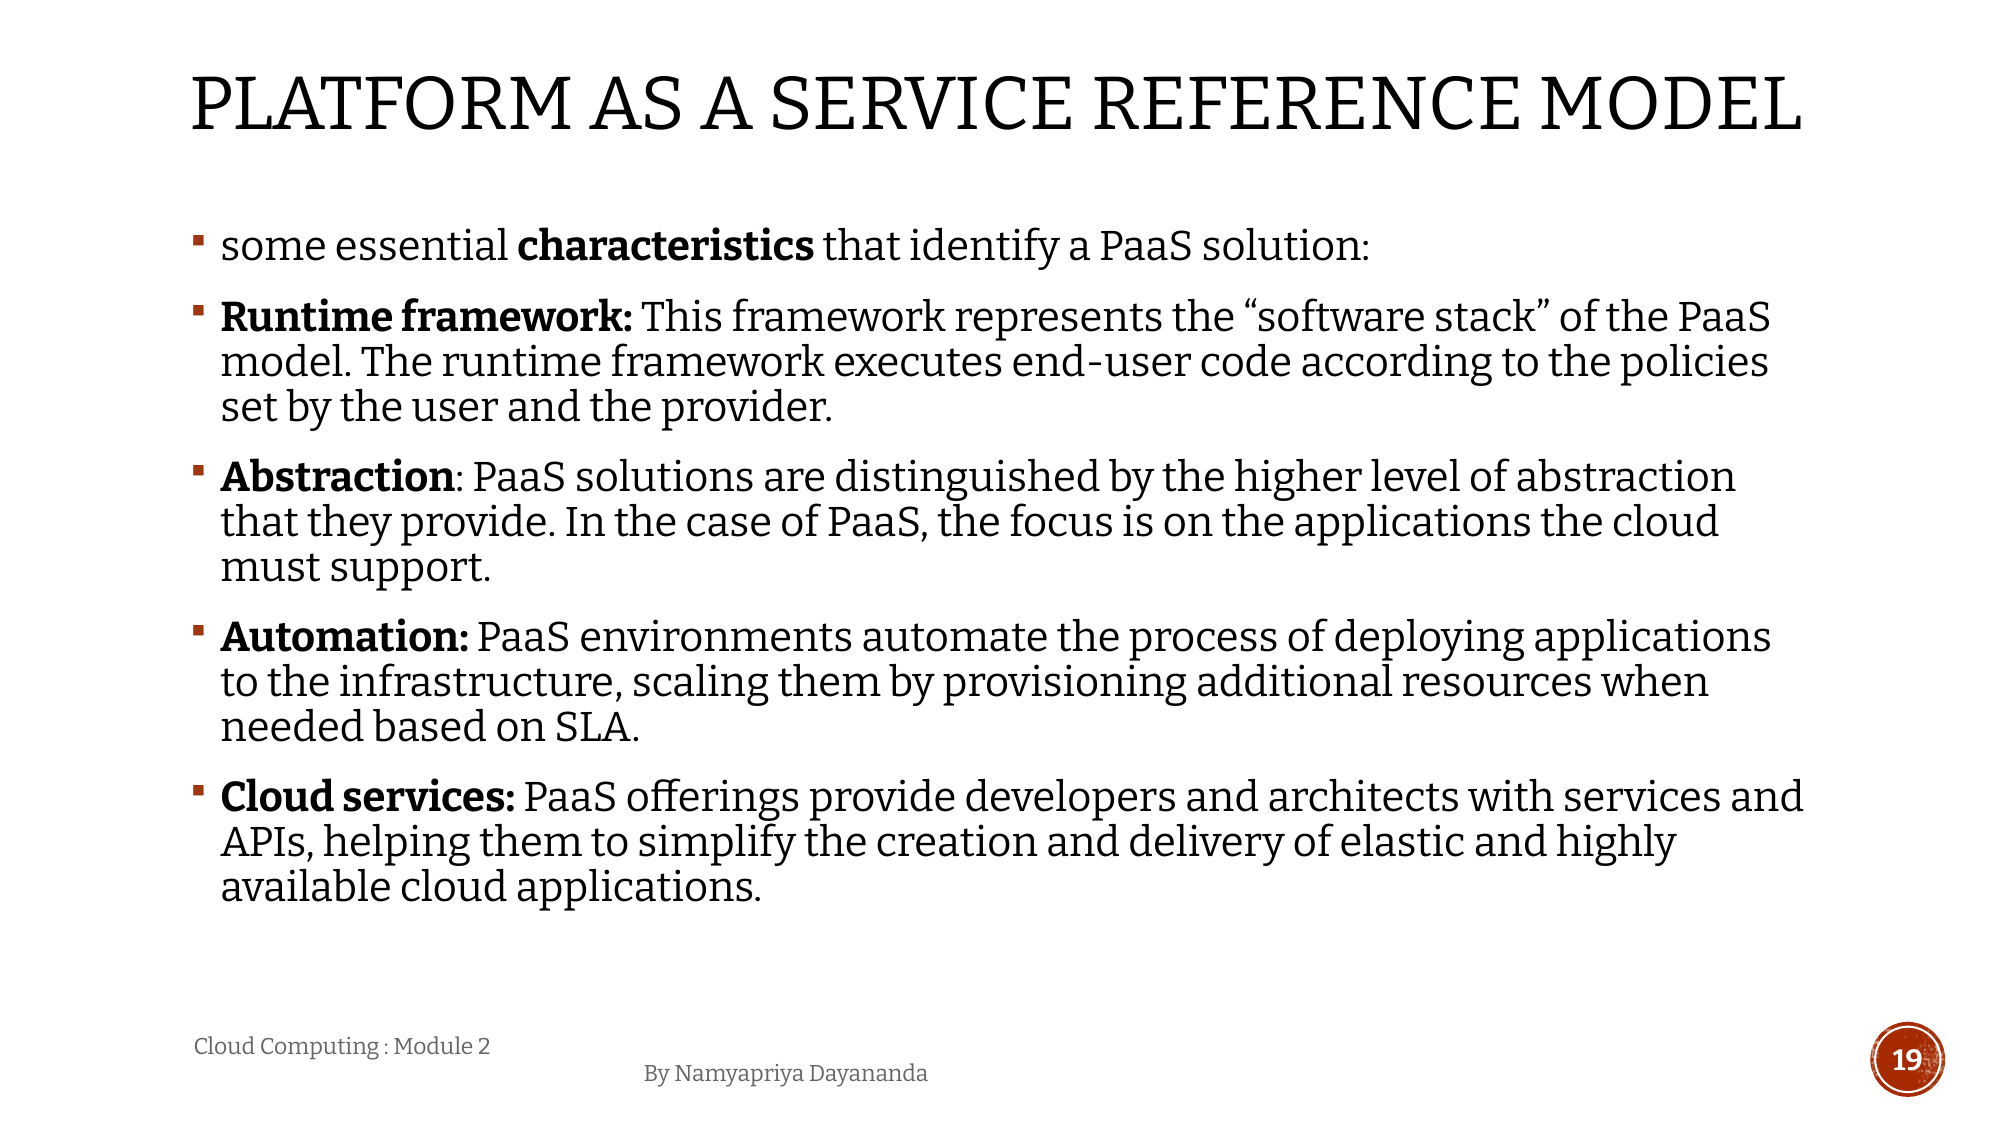

# PLATFORM AS A SERVICE REFERENCE MODEL
some essential characteristics that identify a PaaS solution:
Runtime framework: This framework represents the “software stack” of the PaaS model. The runtime framework executes end-user code according to the policies set by the user and the provider.
Abstraction: PaaS solutions are distinguished by the higher level of abstraction that they provide. In the case of PaaS, the focus is on the applications the cloud must support.
Automation: PaaS environments automate the process of deploying applications to the infrastructure, scaling them by provisioning additional resources when needed based on SLA.
Cloud services: PaaS offerings provide developers and architects with services and APIs, helping them to simplify the creation and delivery of elastic and highly available cloud applications.

Cloud Computing : Module 2                                                   										By Namyapriya Dayananda
19